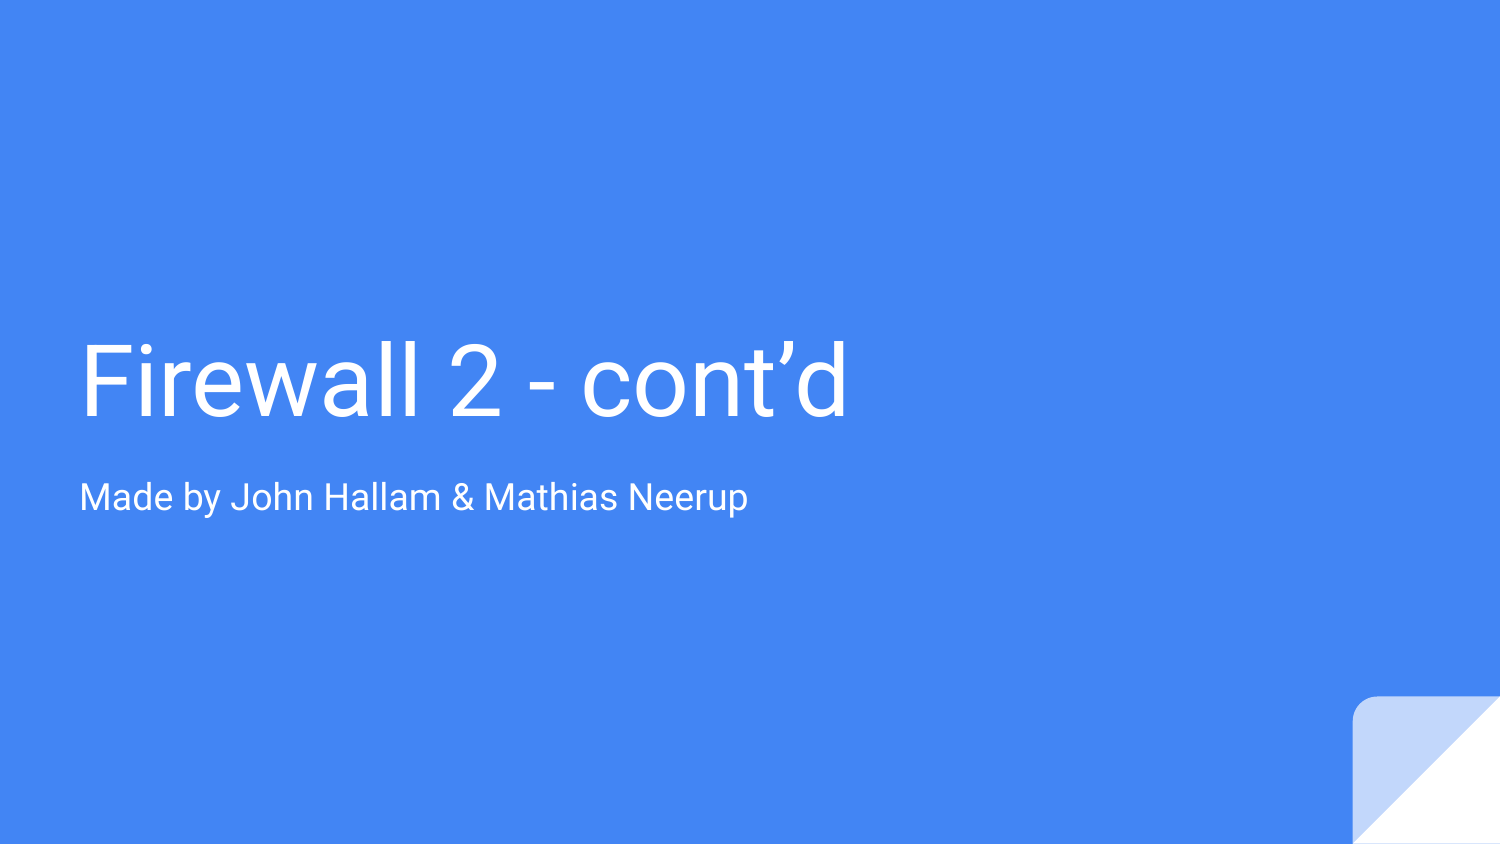

# Firewall 2 - cont’d
Made by John Hallam & Mathias Neerup